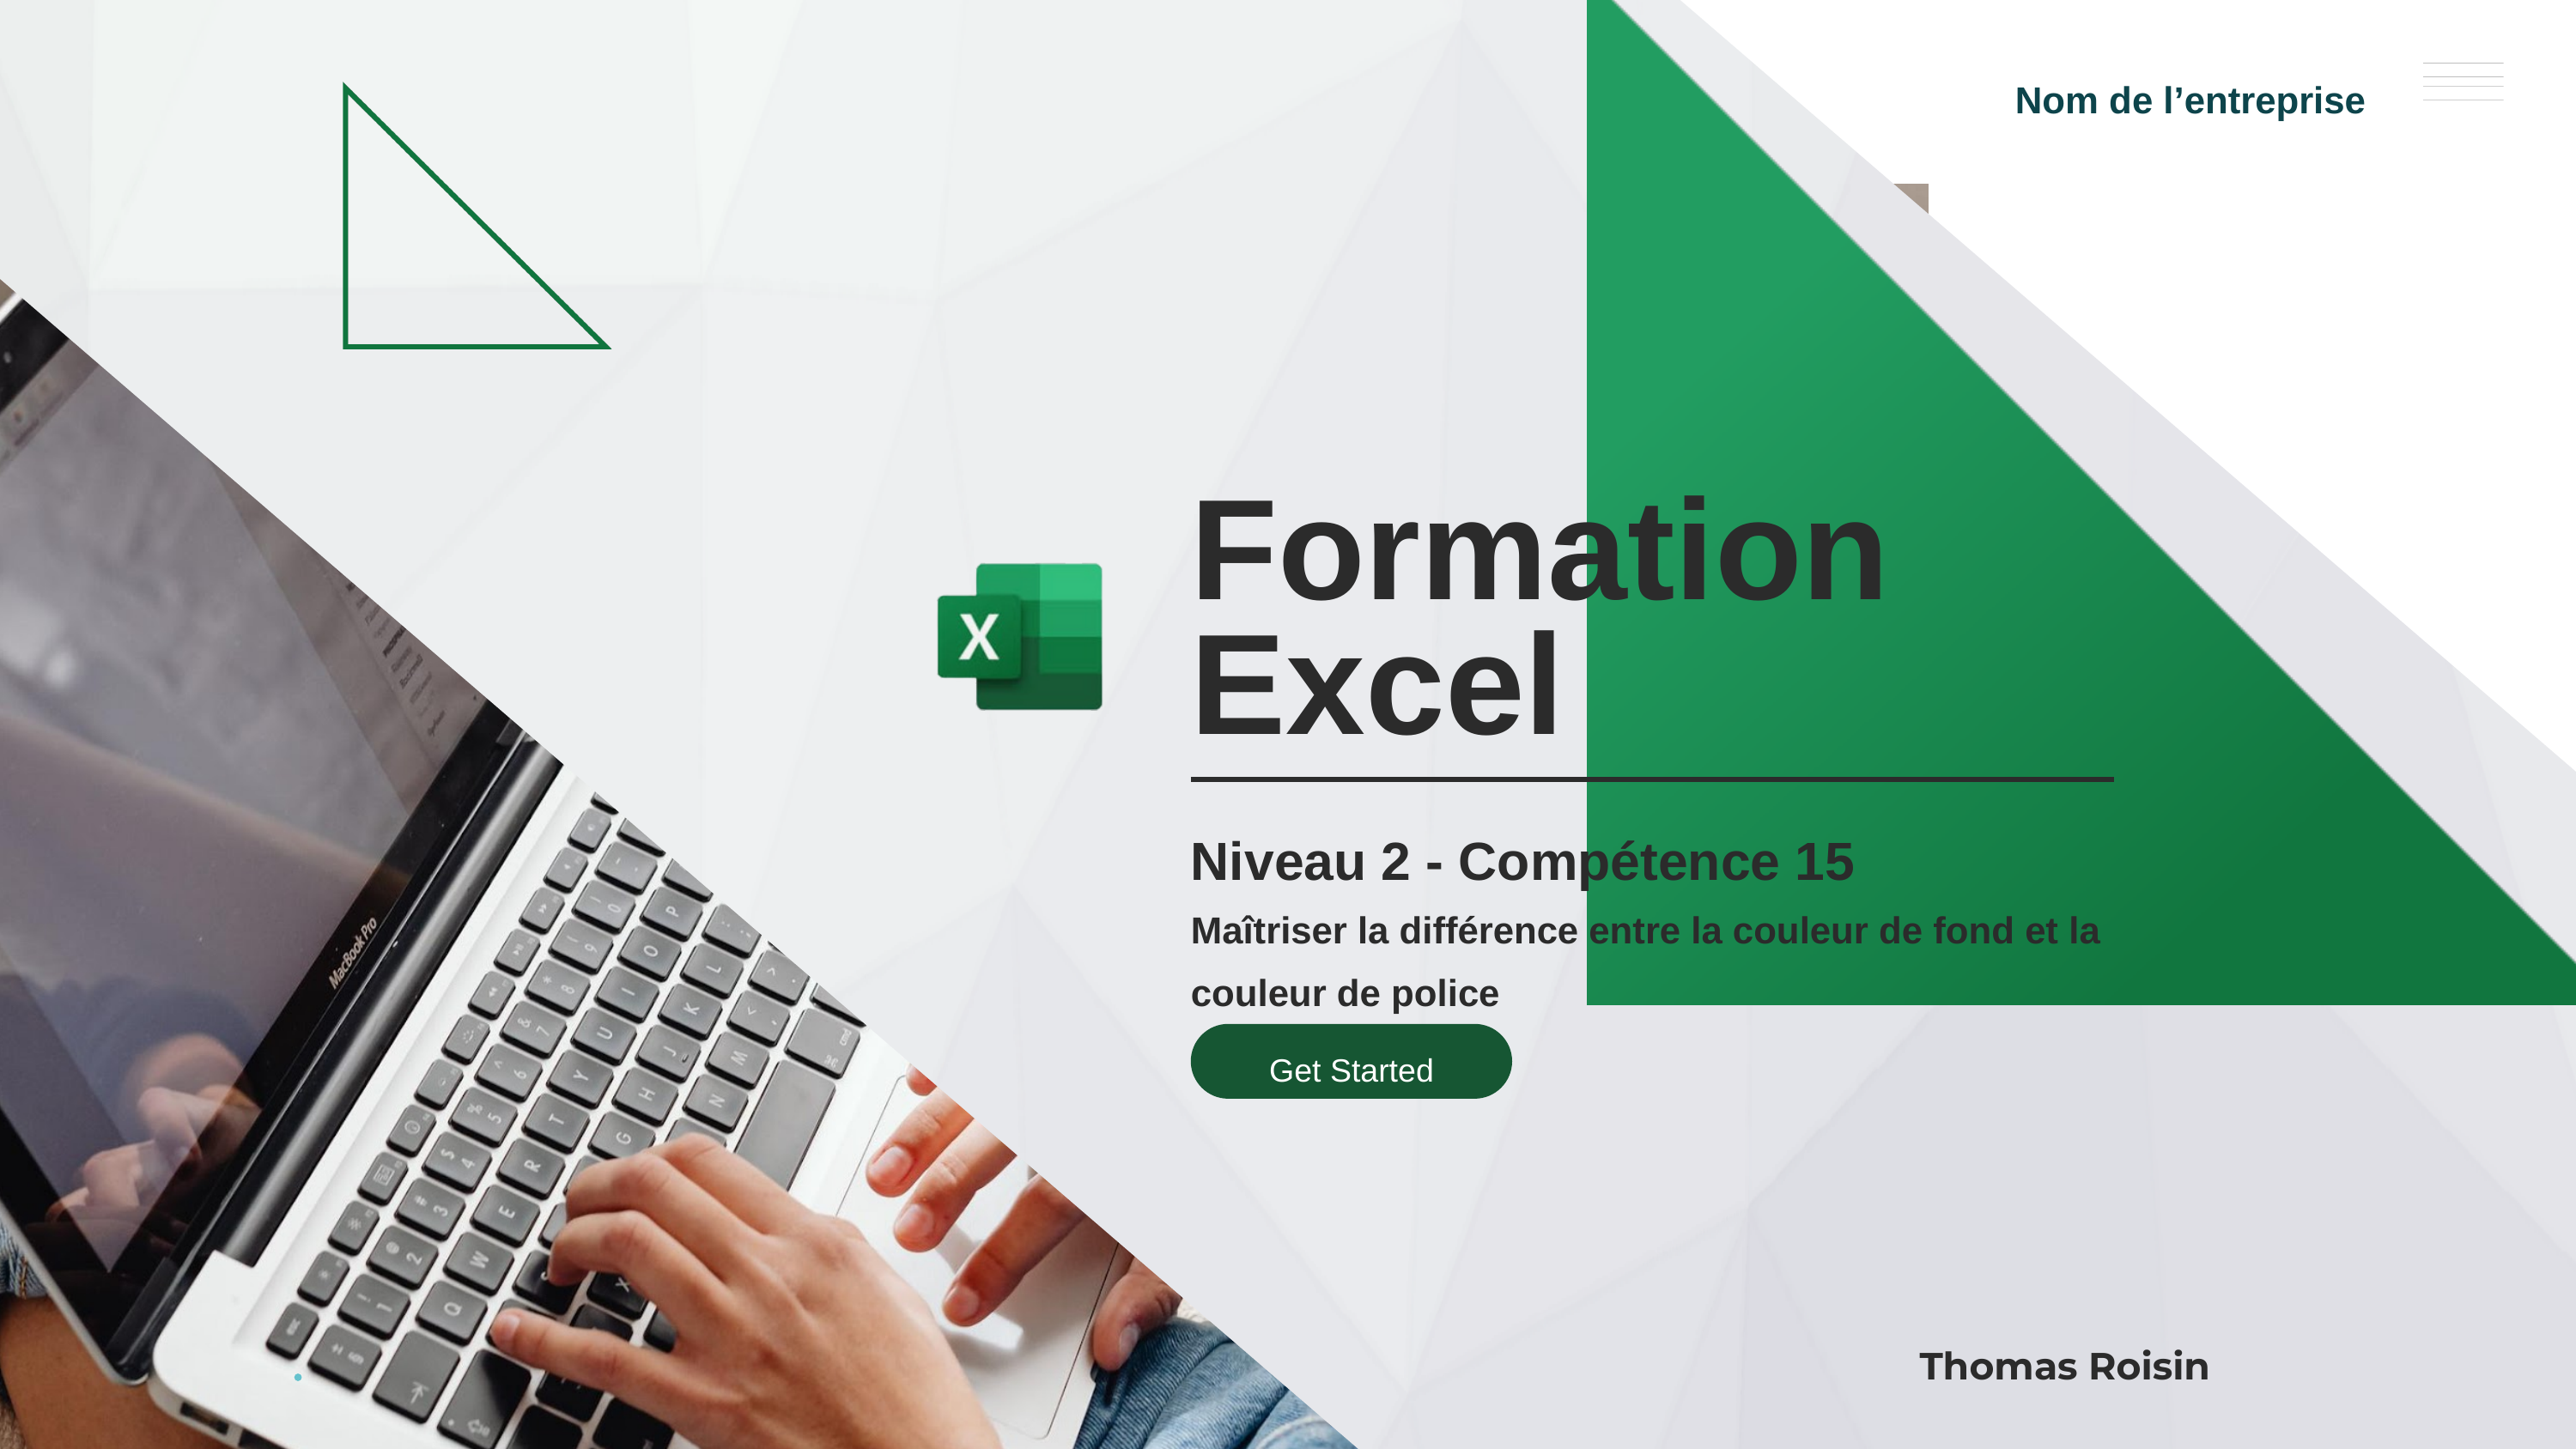

Nom de l’entreprise

Formation

Excel
Niveau 2 - Compétence 15
Maîtriser la différence entre la couleur de fond et la couleur de police

Get Started
Thomas Roisin